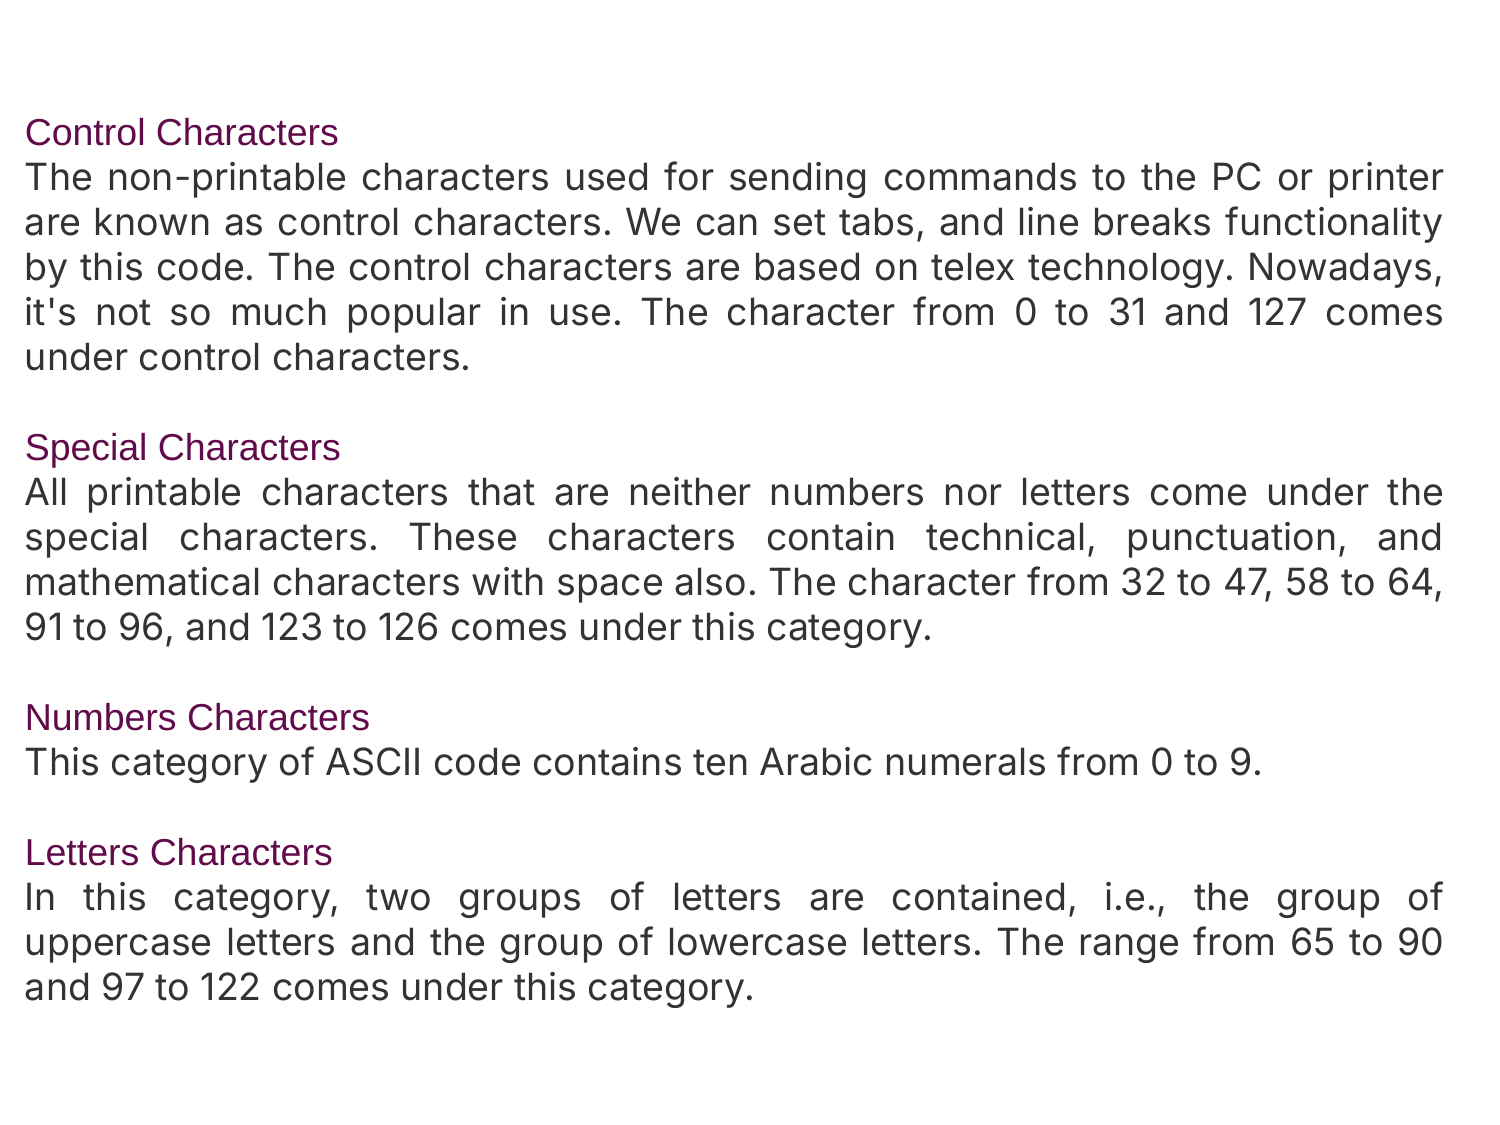

#
Control Characters
The non-printable characters used for sending commands to the PC or printer are known as control characters. We can set tabs, and line breaks functionality by this code. The control characters are based on telex technology. Nowadays, it's not so much popular in use. The character from 0 to 31 and 127 comes under control characters.

Special Characters
All printable characters that are neither numbers nor letters come under the special characters. These characters contain technical, punctuation, and mathematical characters with space also. The character from 32 to 47, 58 to 64, 91 to 96, and 123 to 126 comes under this category.

Numbers Characters
This category of ASCII code contains ten Arabic numerals from 0 to 9.

Letters Characters
In this category, two groups of letters are contained, i.e., the group of uppercase letters and the group of lowercase letters. The range from 65 to 90 and 97 to 122 comes under this category.